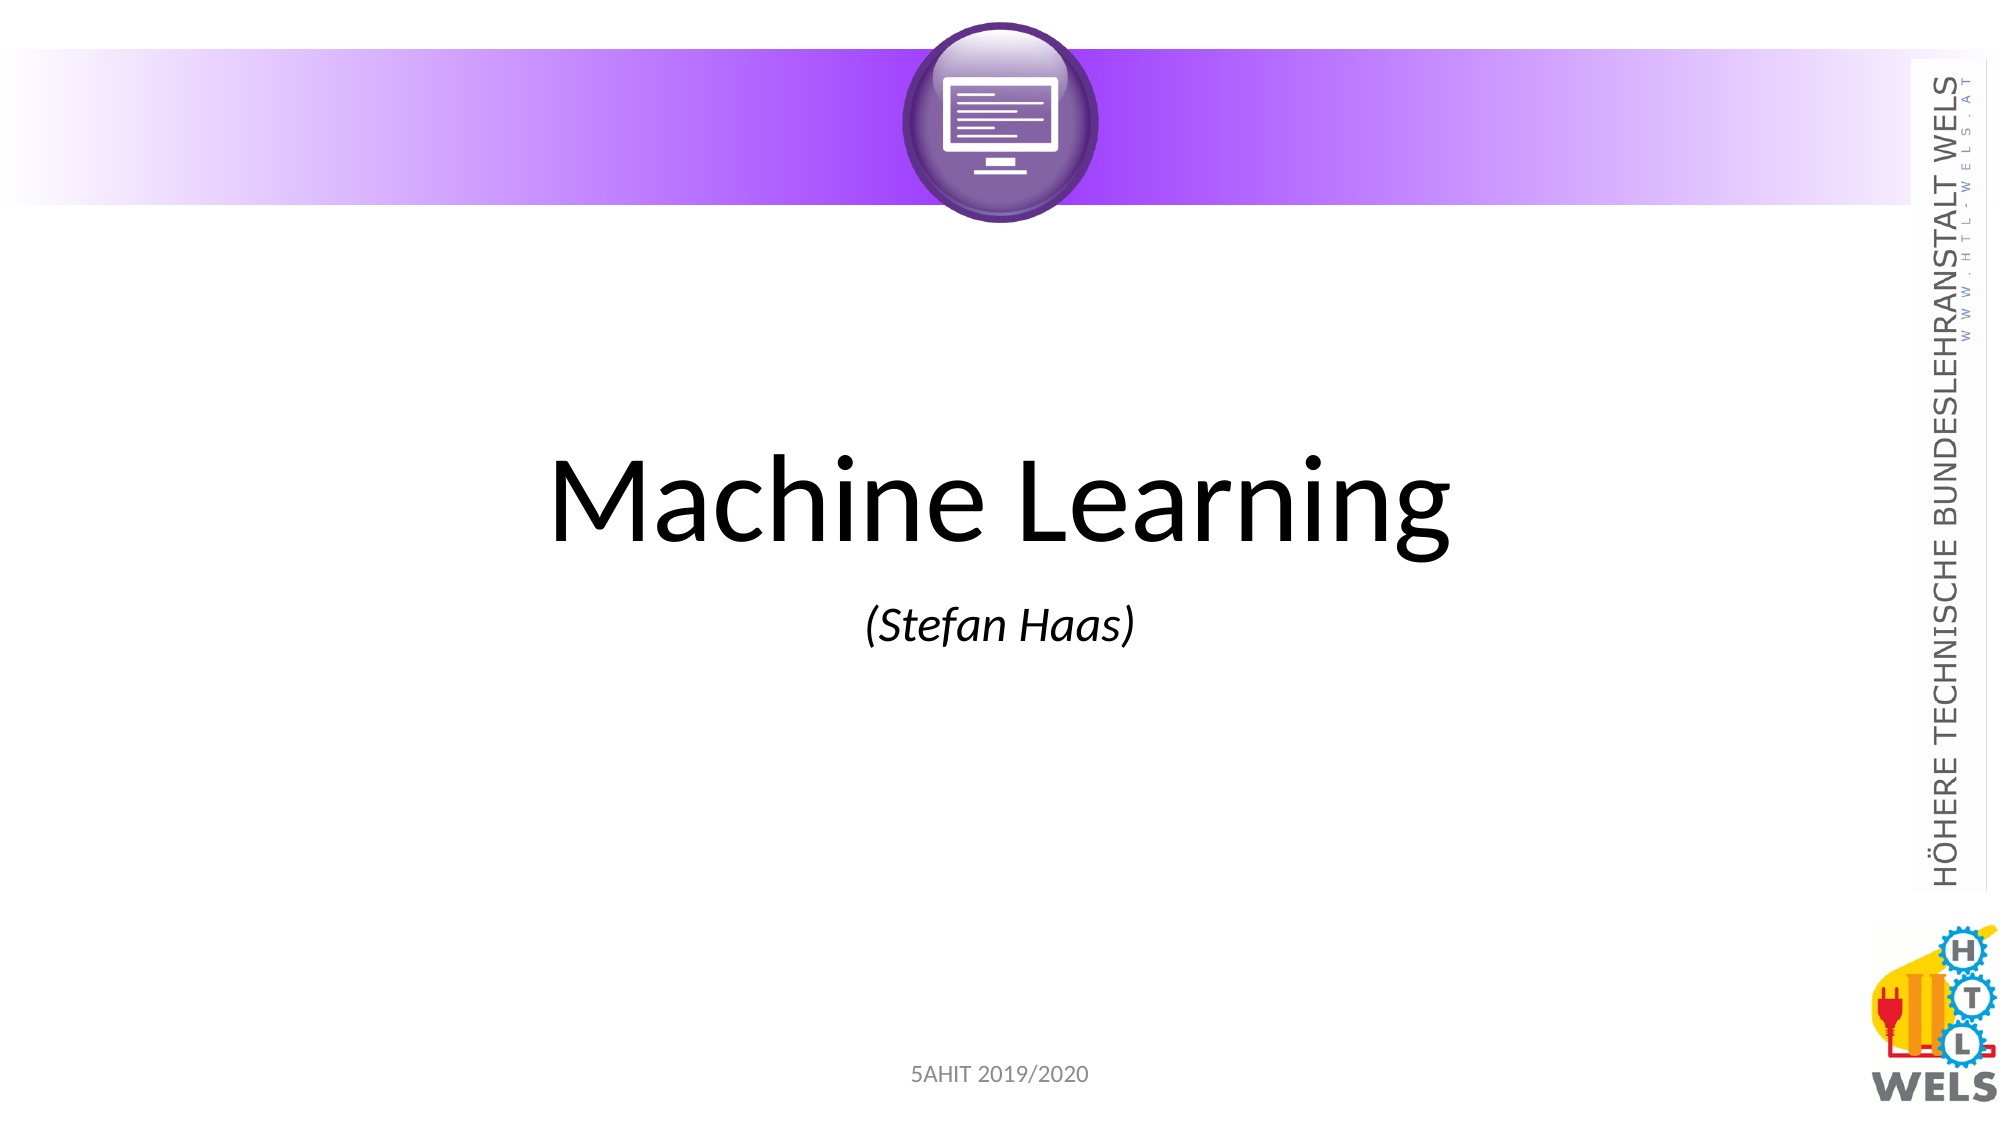

# Machine Learning
(Stefan Haas)
5AHIT 2019/2020